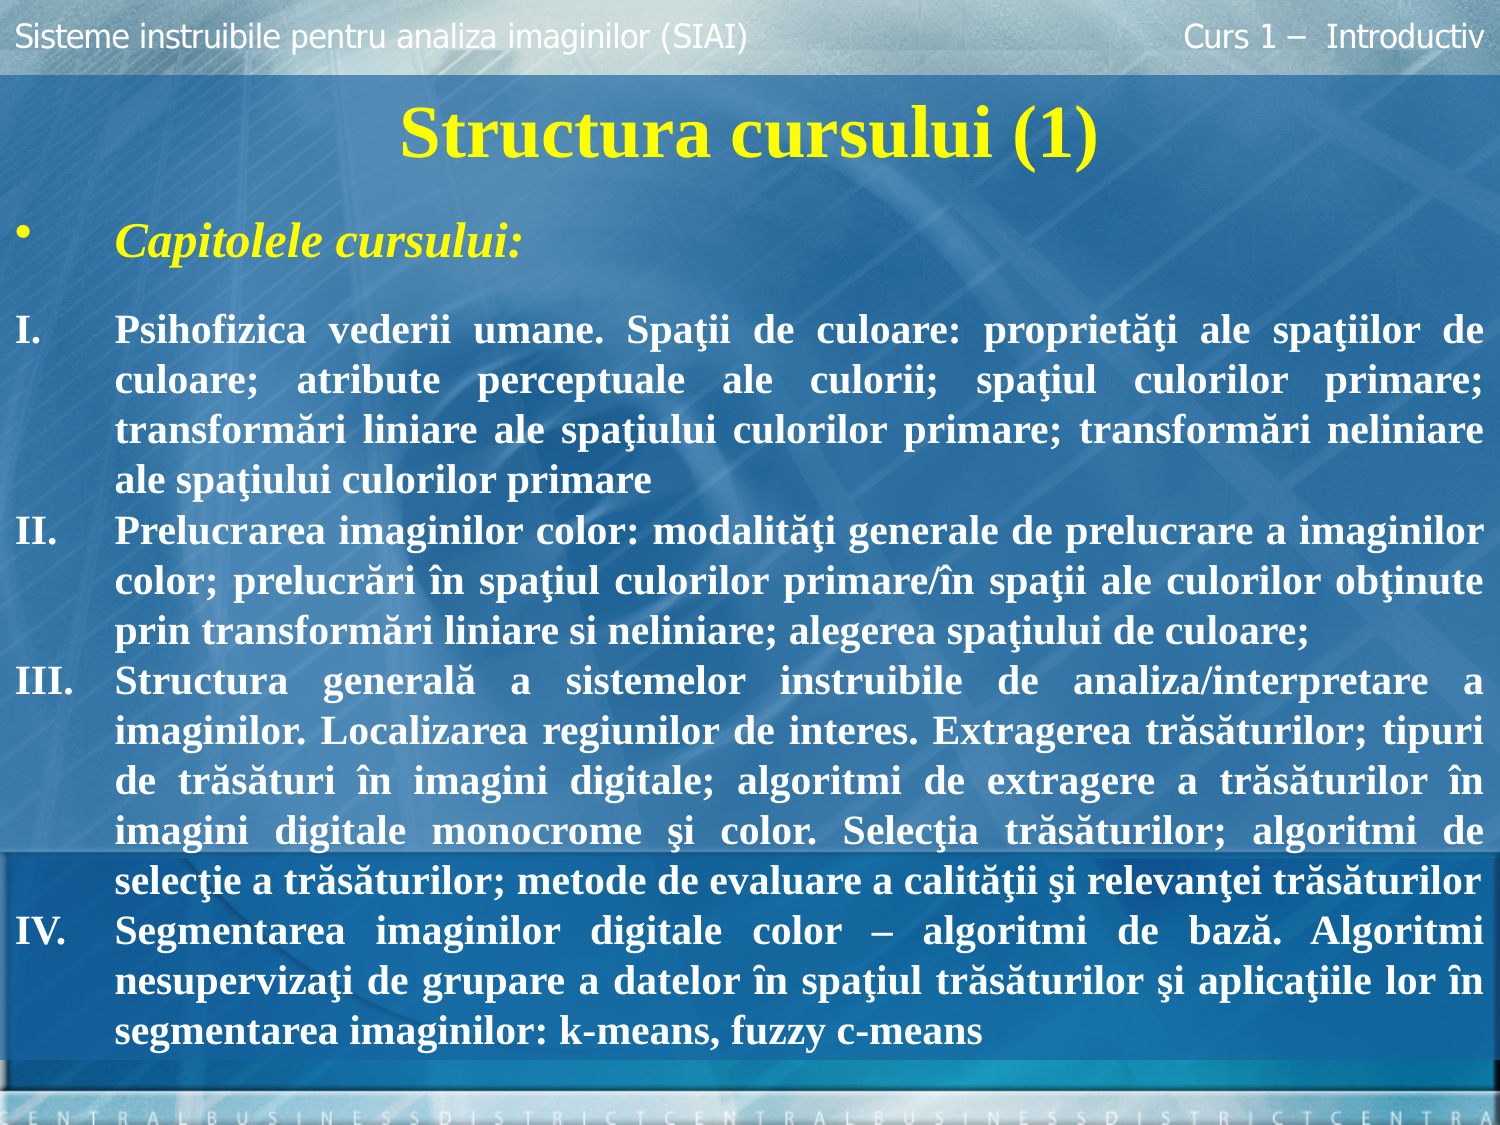

Sisteme instruibile pentru analiza imaginilor (SIAI)
Curs 1 –  Introductiv
Structura cursului (1)

Capitolele cursului:

Psihofizica vederii umane. Spaţii de culoare: proprietăţi ale spaţiilor de culoare; atribute perceptuale ale culorii; spaţiul culorilor primare; transformări liniare ale spaţiului culorilor primare; transformări neliniare ale spaţiului culorilor primare
Prelucrarea imaginilor color: modalităţi generale de prelucrare a imaginilor color; prelucrări în spaţiul culorilor primare/în spaţii ale culorilor obţinute prin transformări liniare si neliniare; alegerea spaţiului de culoare;
Structura generală a sistemelor instruibile de analiza/interpretare a imaginilor. Localizarea regiunilor de interes. Extragerea trăsăturilor; tipuri de trăsături în imagini digitale; algoritmi de extragere a trăsăturilor în imagini digitale monocrome şi color. Selecţia trăsăturilor; algoritmi de selecţie a trăsăturilor; metode de evaluare a calităţii şi relevanţei trăsăturilor
Segmentarea imaginilor digitale color – algoritmi de bază. Algoritmi nesupervizaţi de grupare a datelor ȋn spaţiul trăsăturilor şi aplicaţiile lor ȋn segmentarea imaginilor: k-means, fuzzy c-means